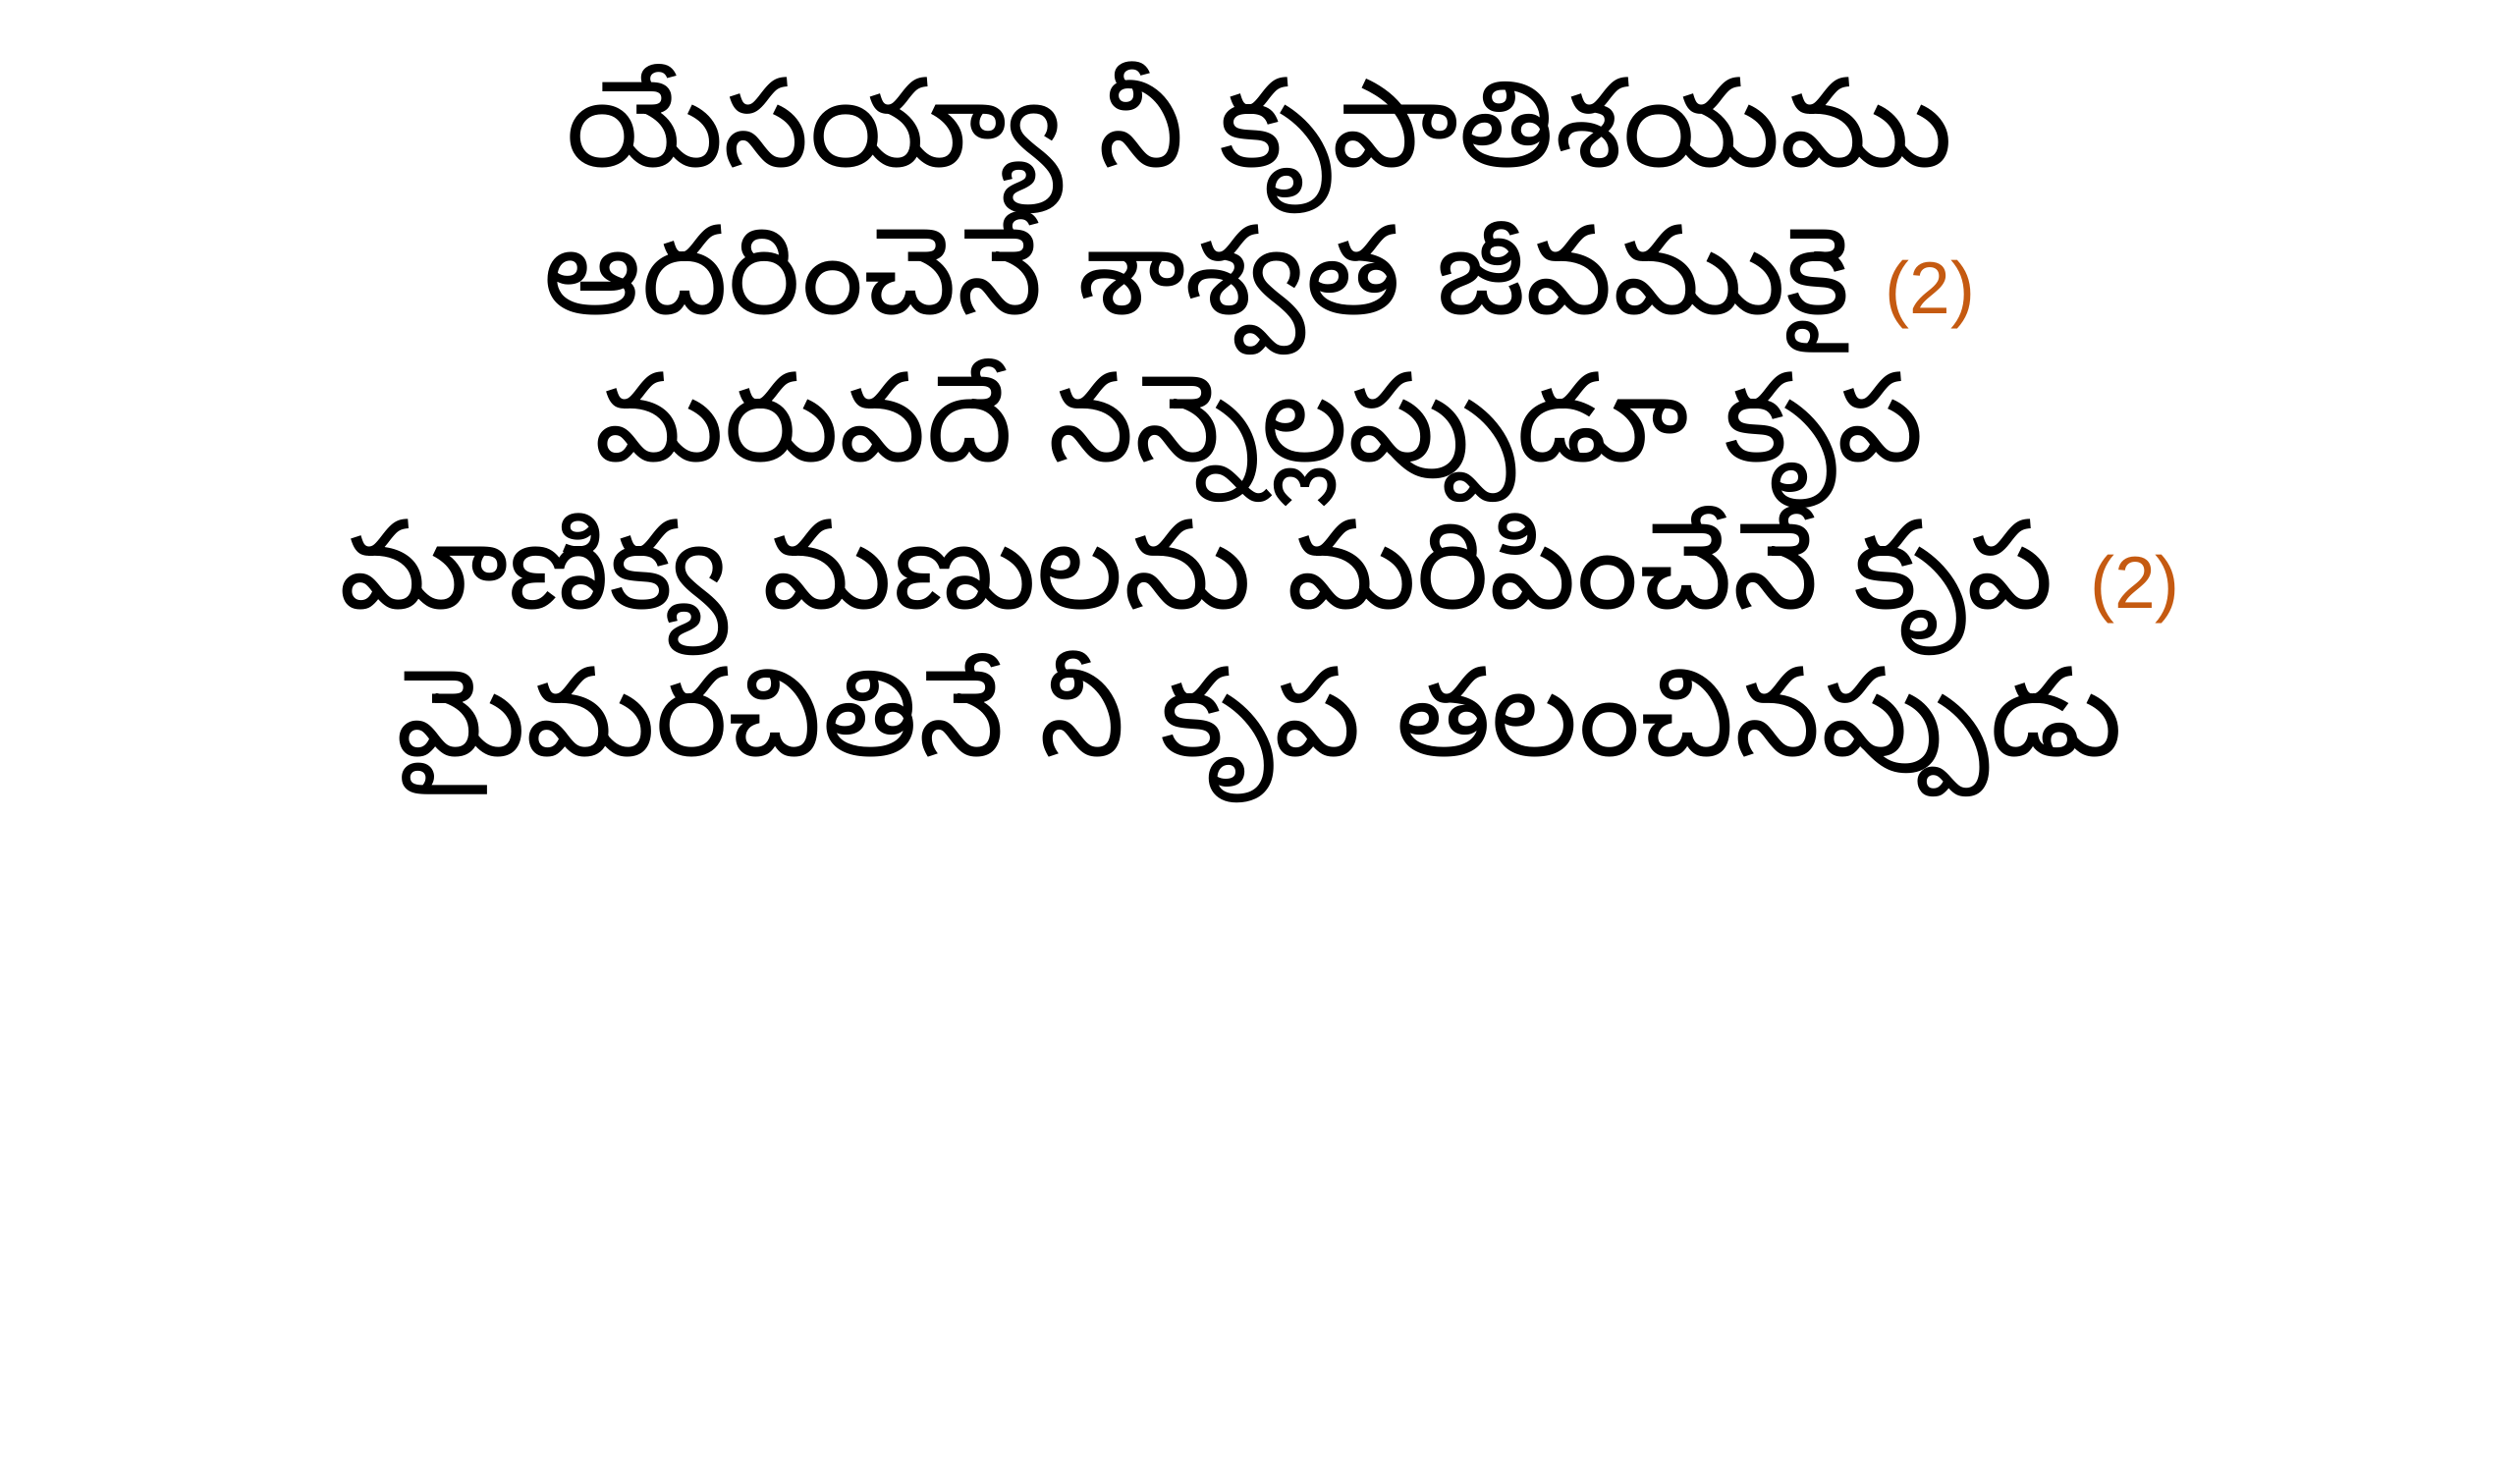

యేసయ్యా నీ కృపాతిశయము
ఆదరించెనే శాశ్వత జీవముకై (2)
మరువదే నన్నెల్లప్పుడూ కృప
మాణిక్య మణులను మరిపించేనే కృప (2)
మైమరచితినే నీ కృప తలంచినప్పుడు